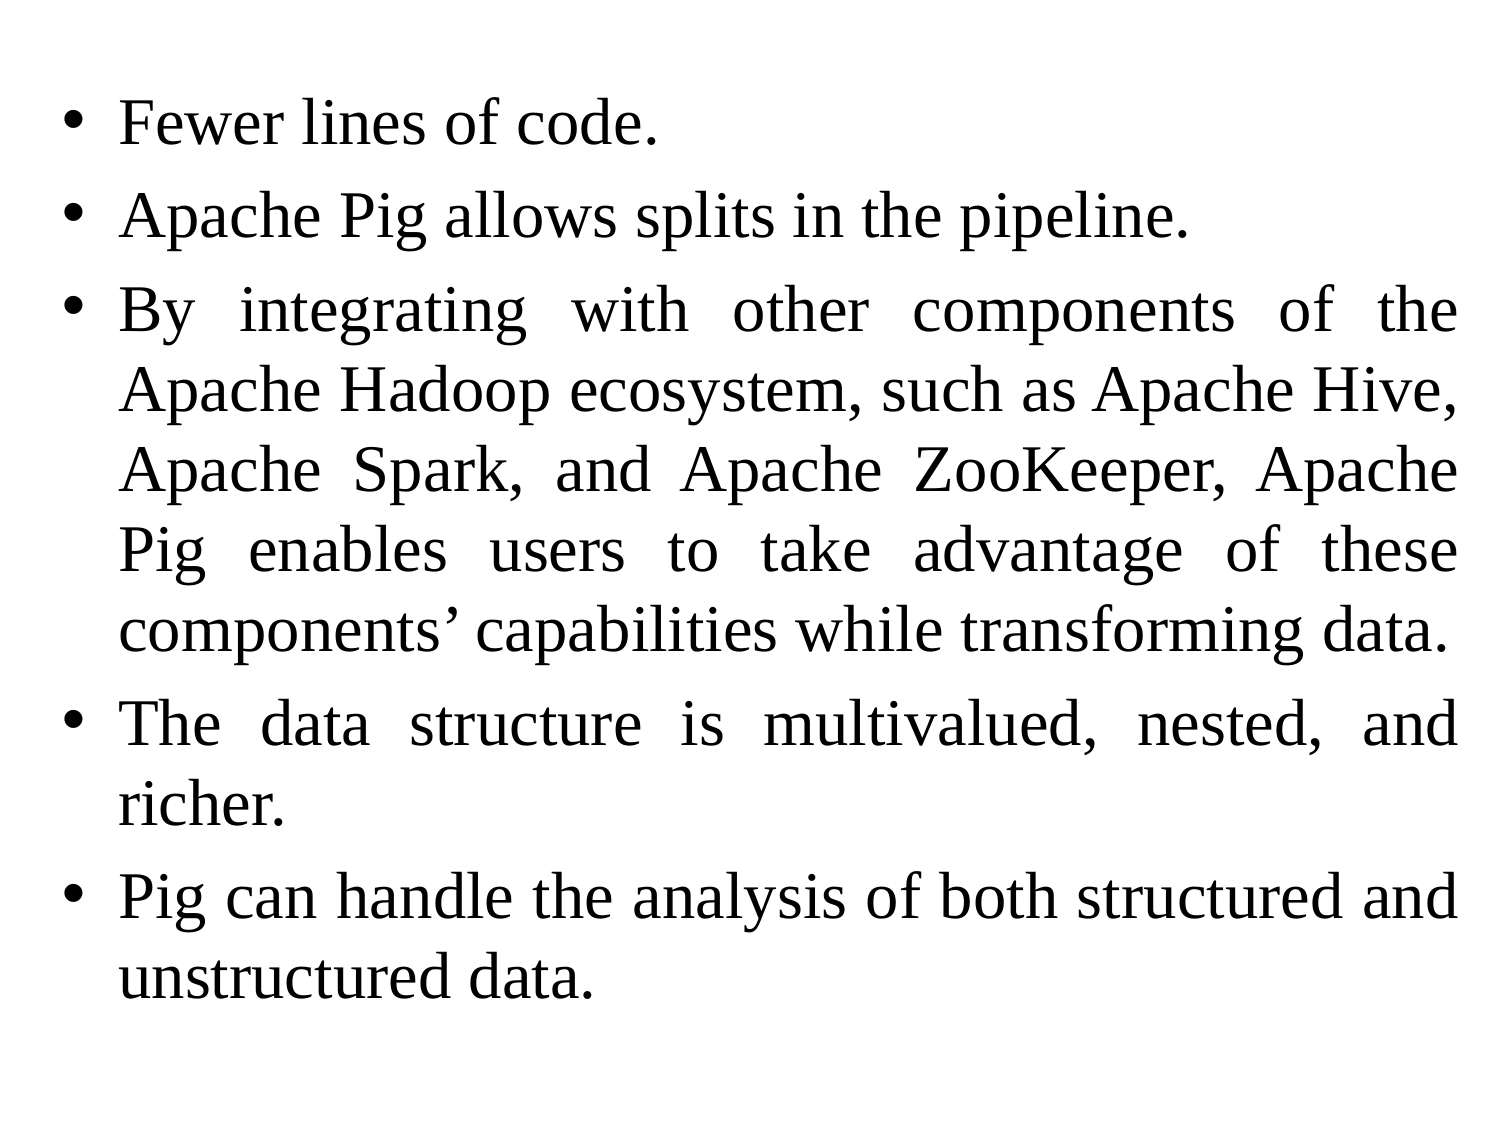

Fewer lines of code.
Apache Pig allows splits in the pipeline.
By integrating with other components of the Apache Hadoop ecosystem, such as Apache Hive, Apache Spark, and Apache ZooKeeper, Apache Pig enables users to take advantage of these components’ capabilities while transforming data.
The data structure is multivalued, nested, and richer.
Pig can handle the analysis of both structured and unstructured data.